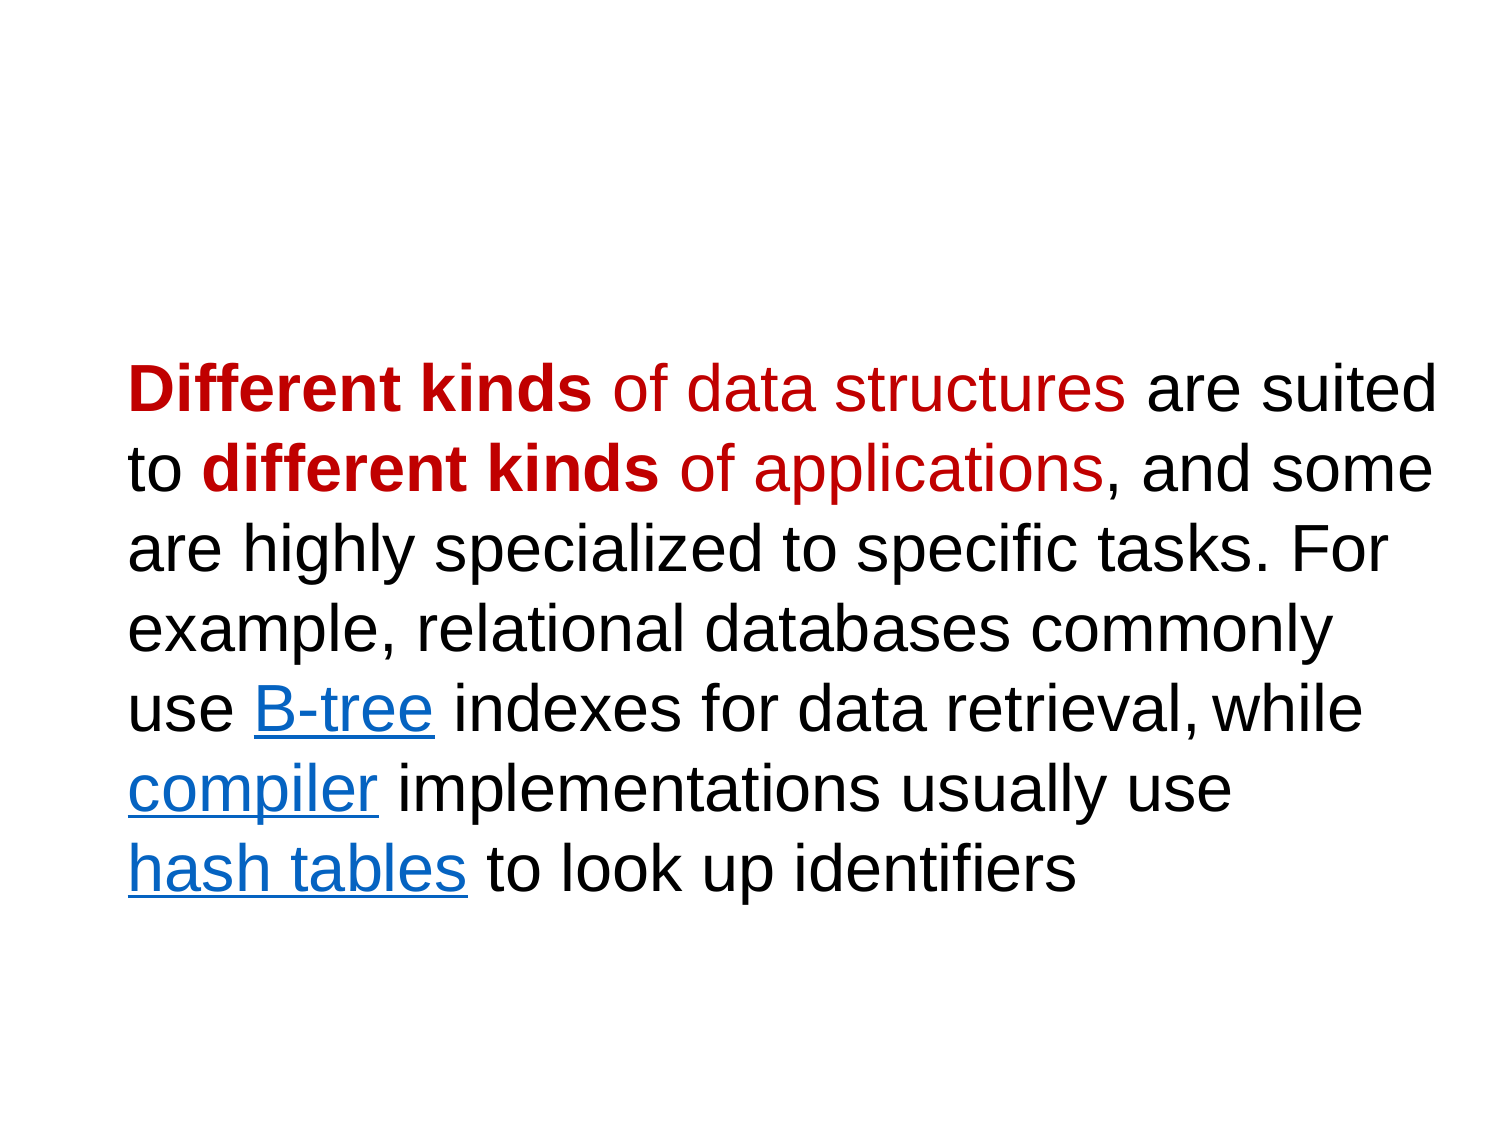

Different kinds of data structures are suited to different kinds of applications, and some are highly specialized to specific tasks. For example, relational databases commonly use B-tree indexes for data retrieval, while compiler implementations usually use hash tables to look up identifiers